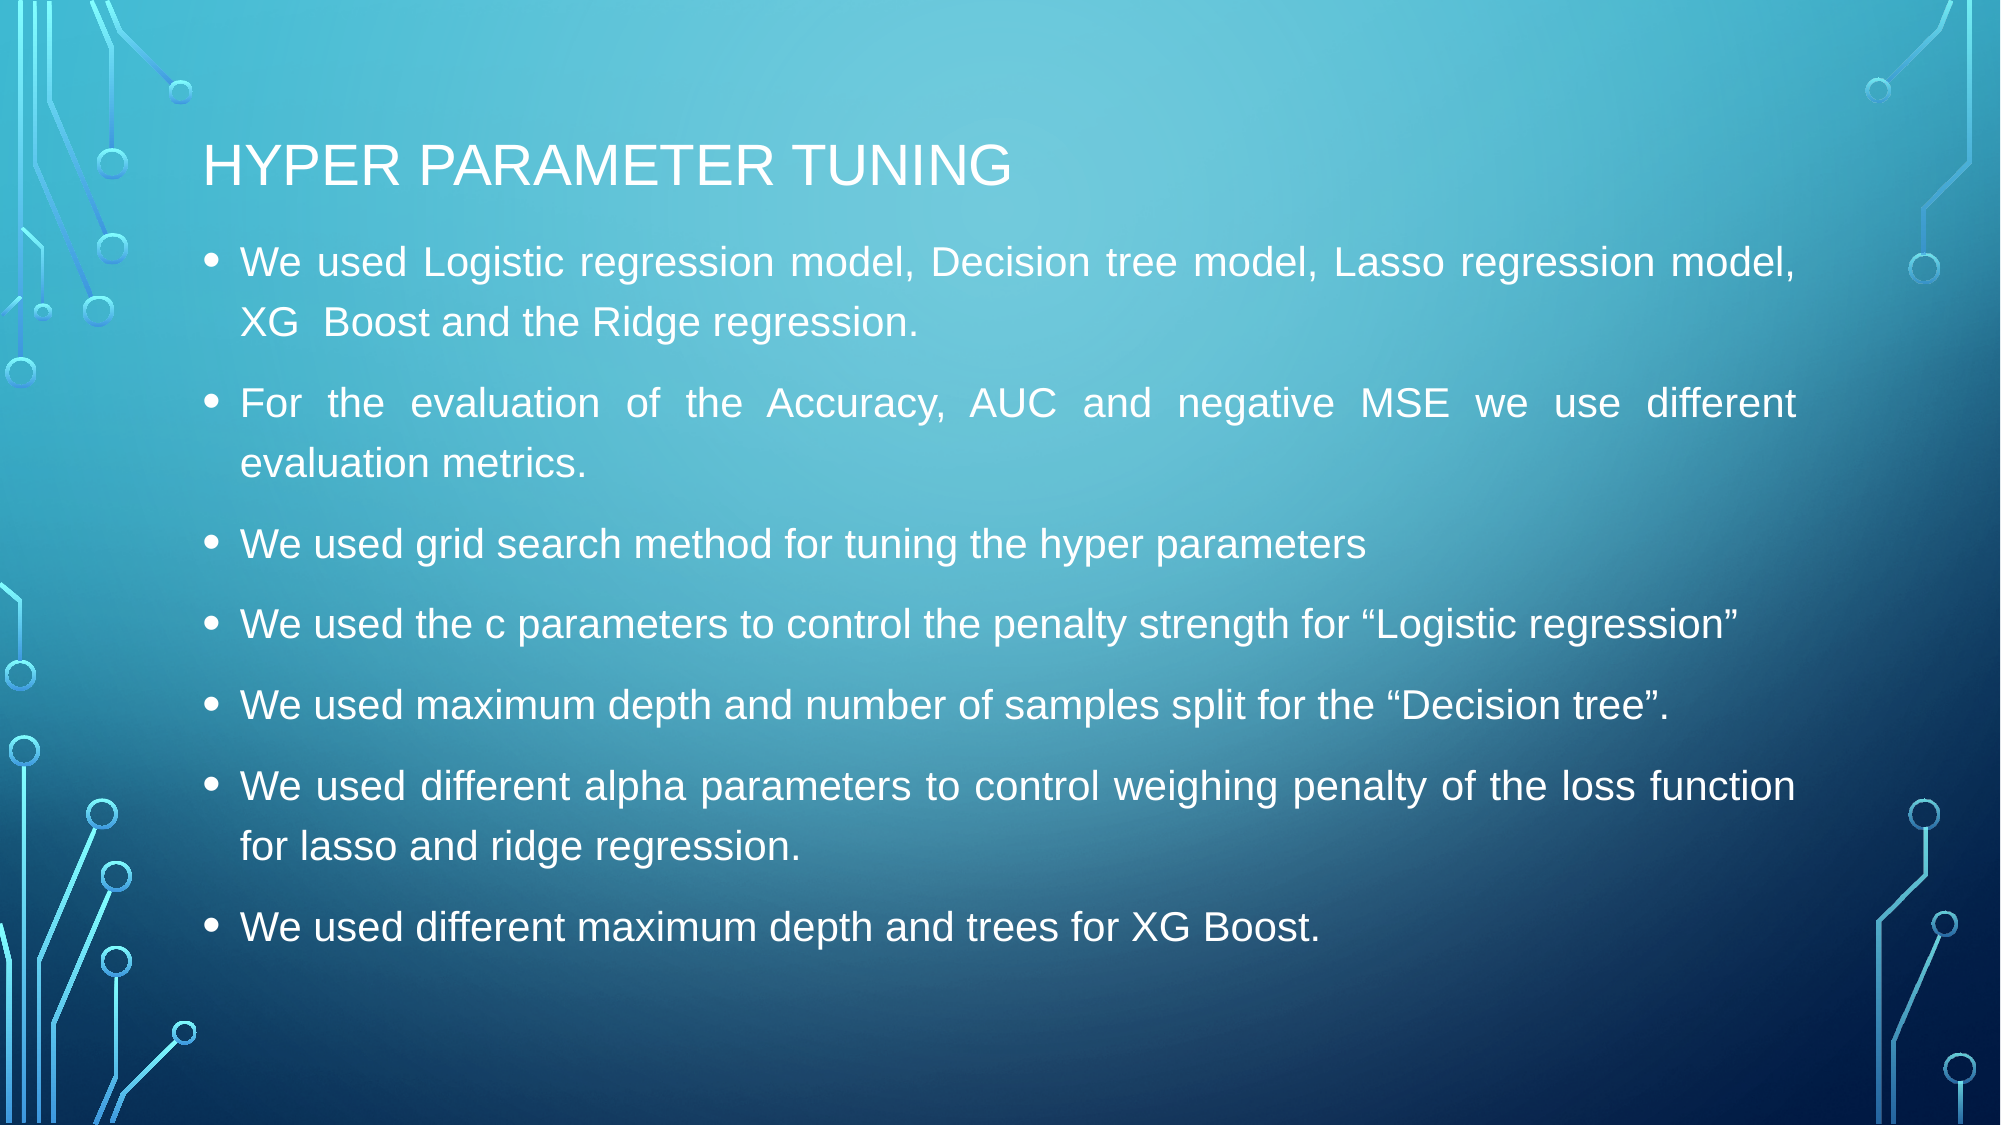

# Hyper parameter tuning
We used Logistic regression model, Decision tree model, Lasso regression model, XG  Boost and the Ridge regression.
For the evaluation of the Accuracy, AUC and negative MSE we use different evaluation metrics.
We used grid search method for tuning the hyper parameters
We used the c parameters to control the penalty strength for “Logistic regression”
We used maximum depth and number of samples split for the “Decision tree”.
We used different alpha parameters to control weighing penalty of the loss function for lasso and ridge regression.
We used different maximum depth and trees for XG Boost.